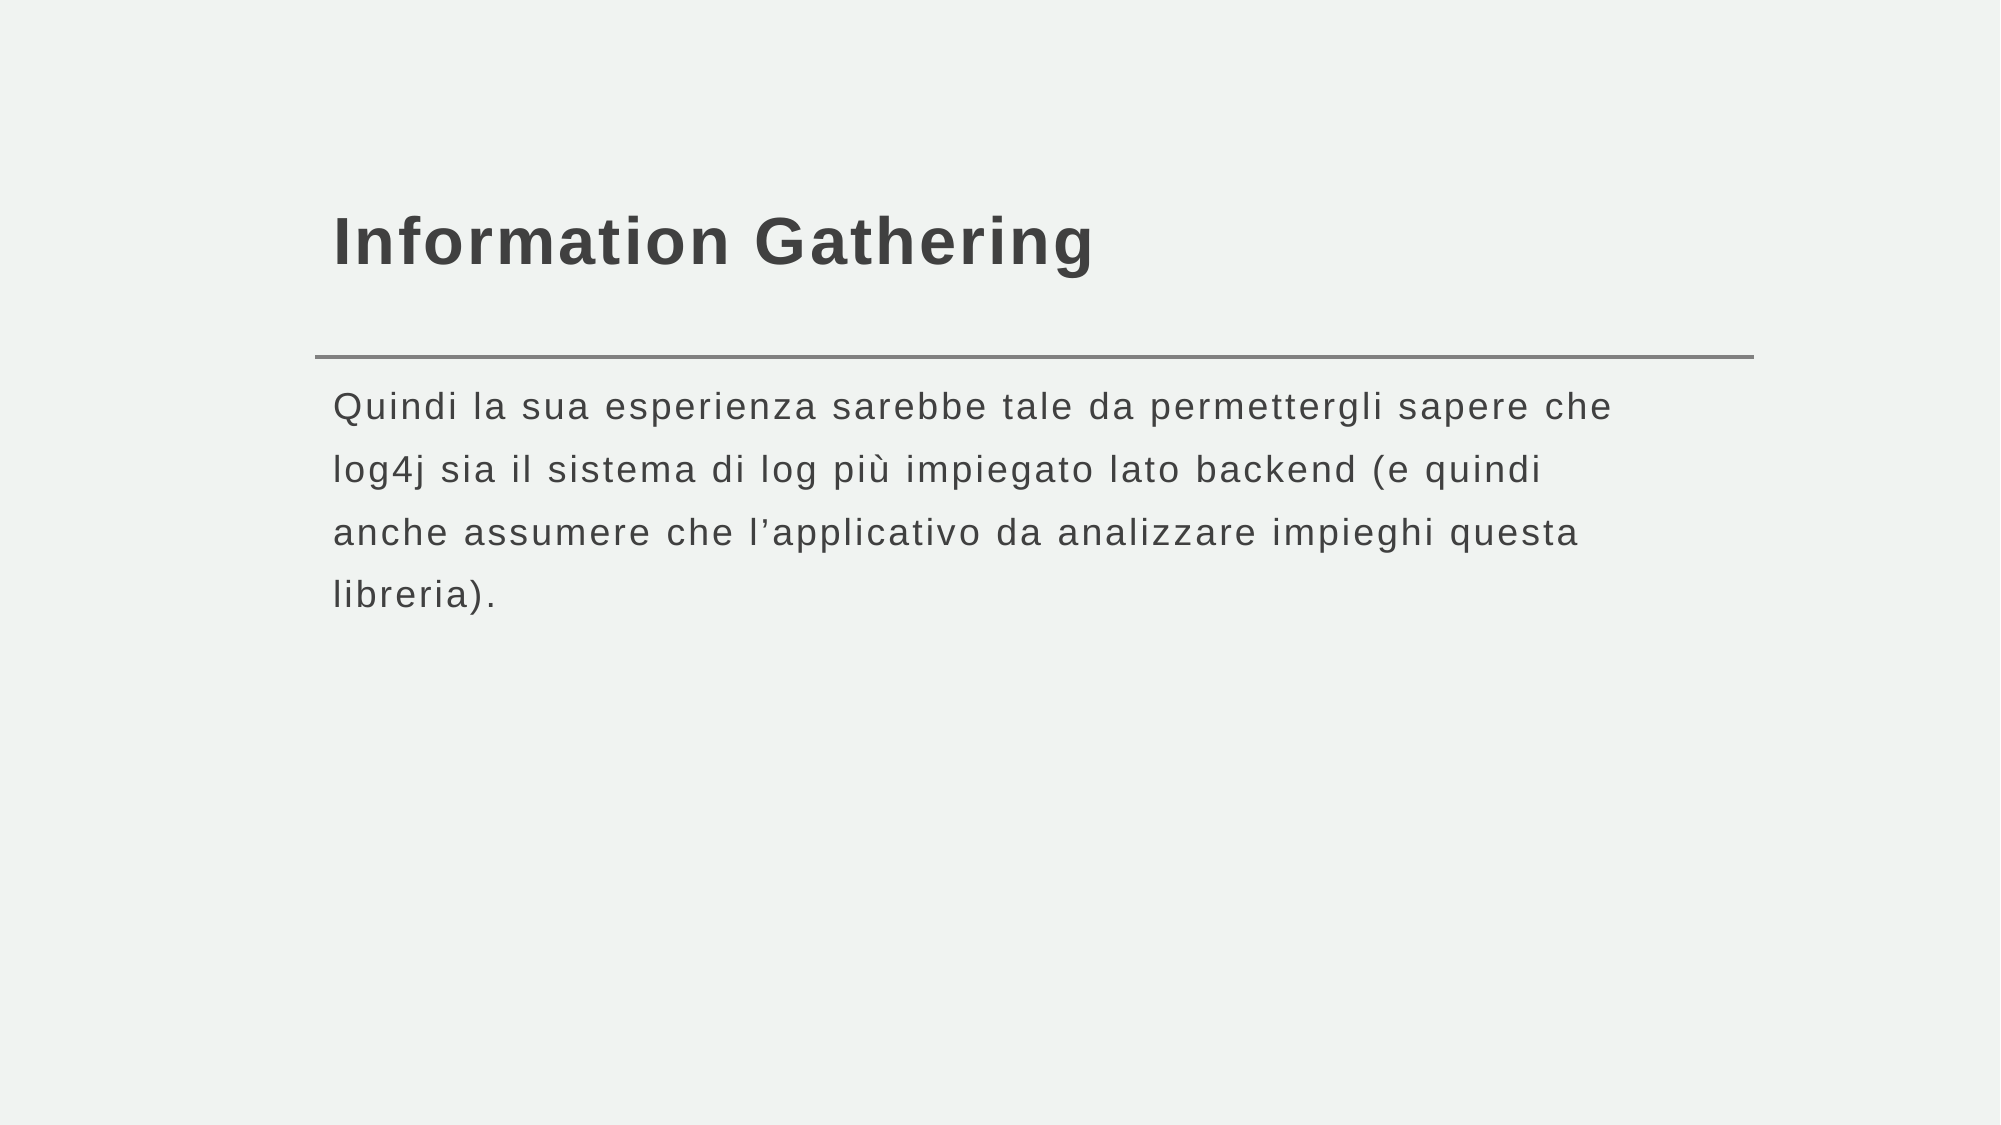

# Information Gathering
Quindi la sua esperienza sarebbe tale da permettergli sapere che log4j sia il sistema di log più impiegato lato backend (e quindi anche assumere che l’applicativo da analizzare impieghi questa libreria).